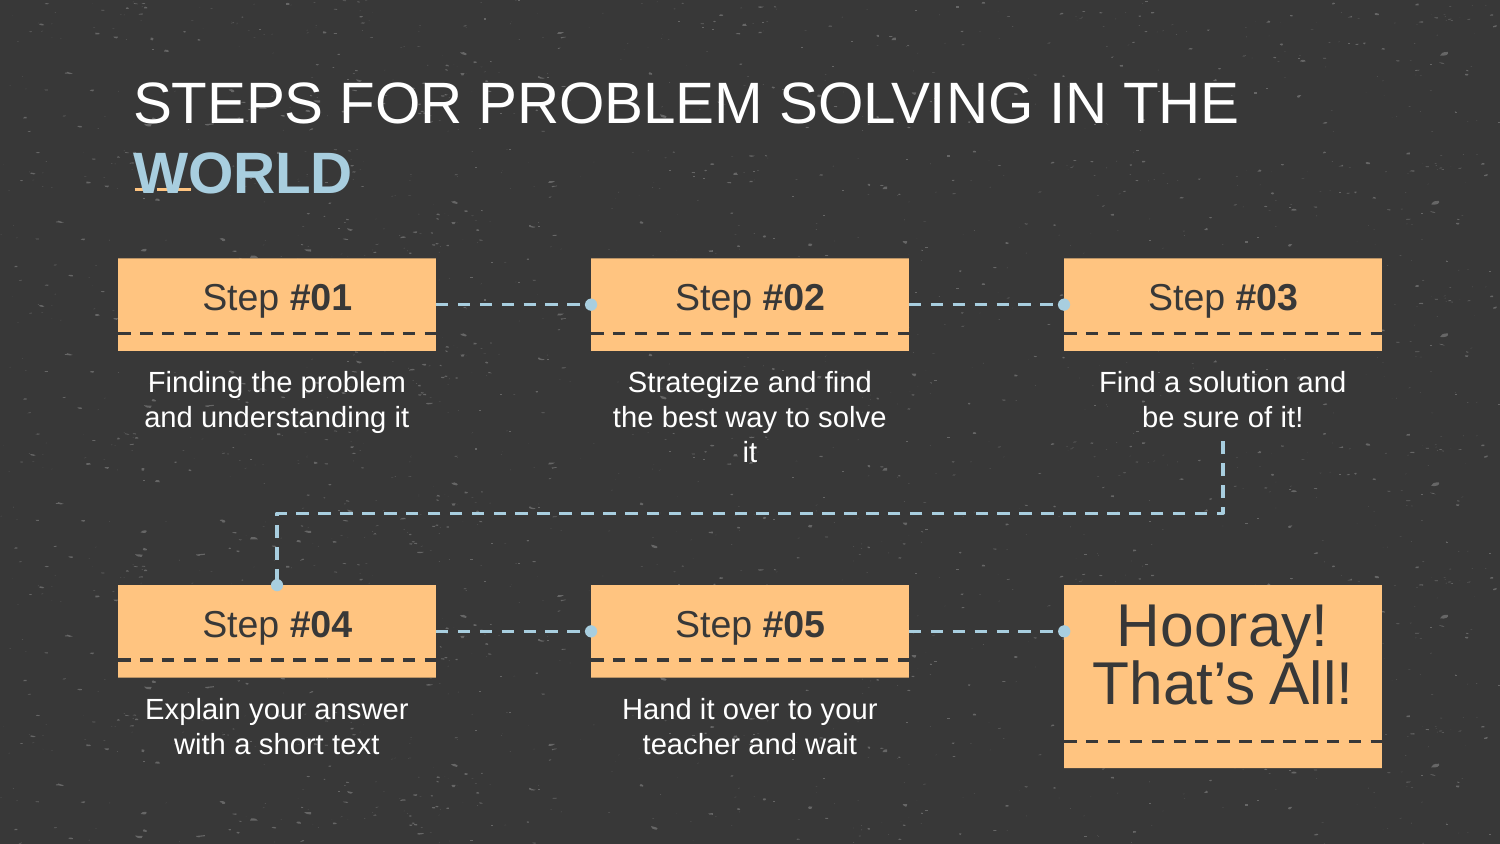

# STEPS FOR PROBLEM SOLVING IN THE WORLD
Step #01
Step #02
Step #03
Finding the problem and understanding it
Strategize and find the best way to solve it
Find a solution and be sure of it!
Step #04
Step #05
Hooray! That’s All!
Explain your answer with a short text
Hand it over to your teacher and wait